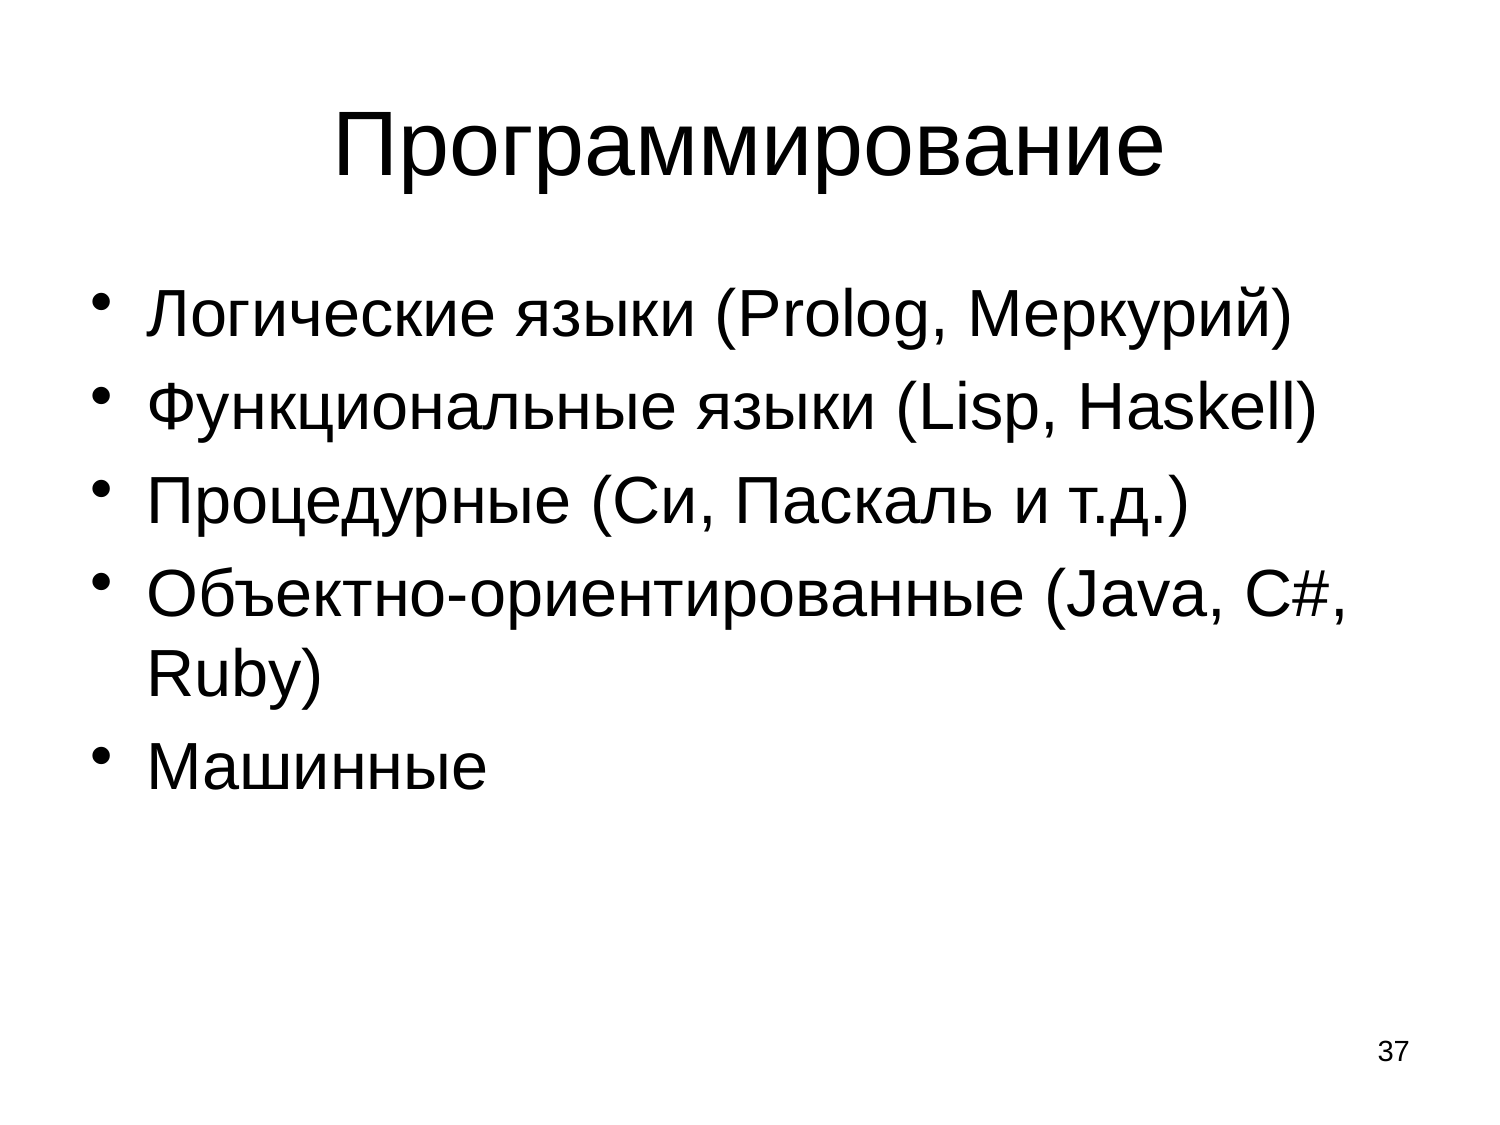

# Программирование
Логические языки (Prolog, Меркурий)
Функциональные языки (Lisp, Haskell)
Процедурные (Си, Паскаль и т.д.)
Объектно-ориентированные (Java, C#, Ruby)
Машинные
37